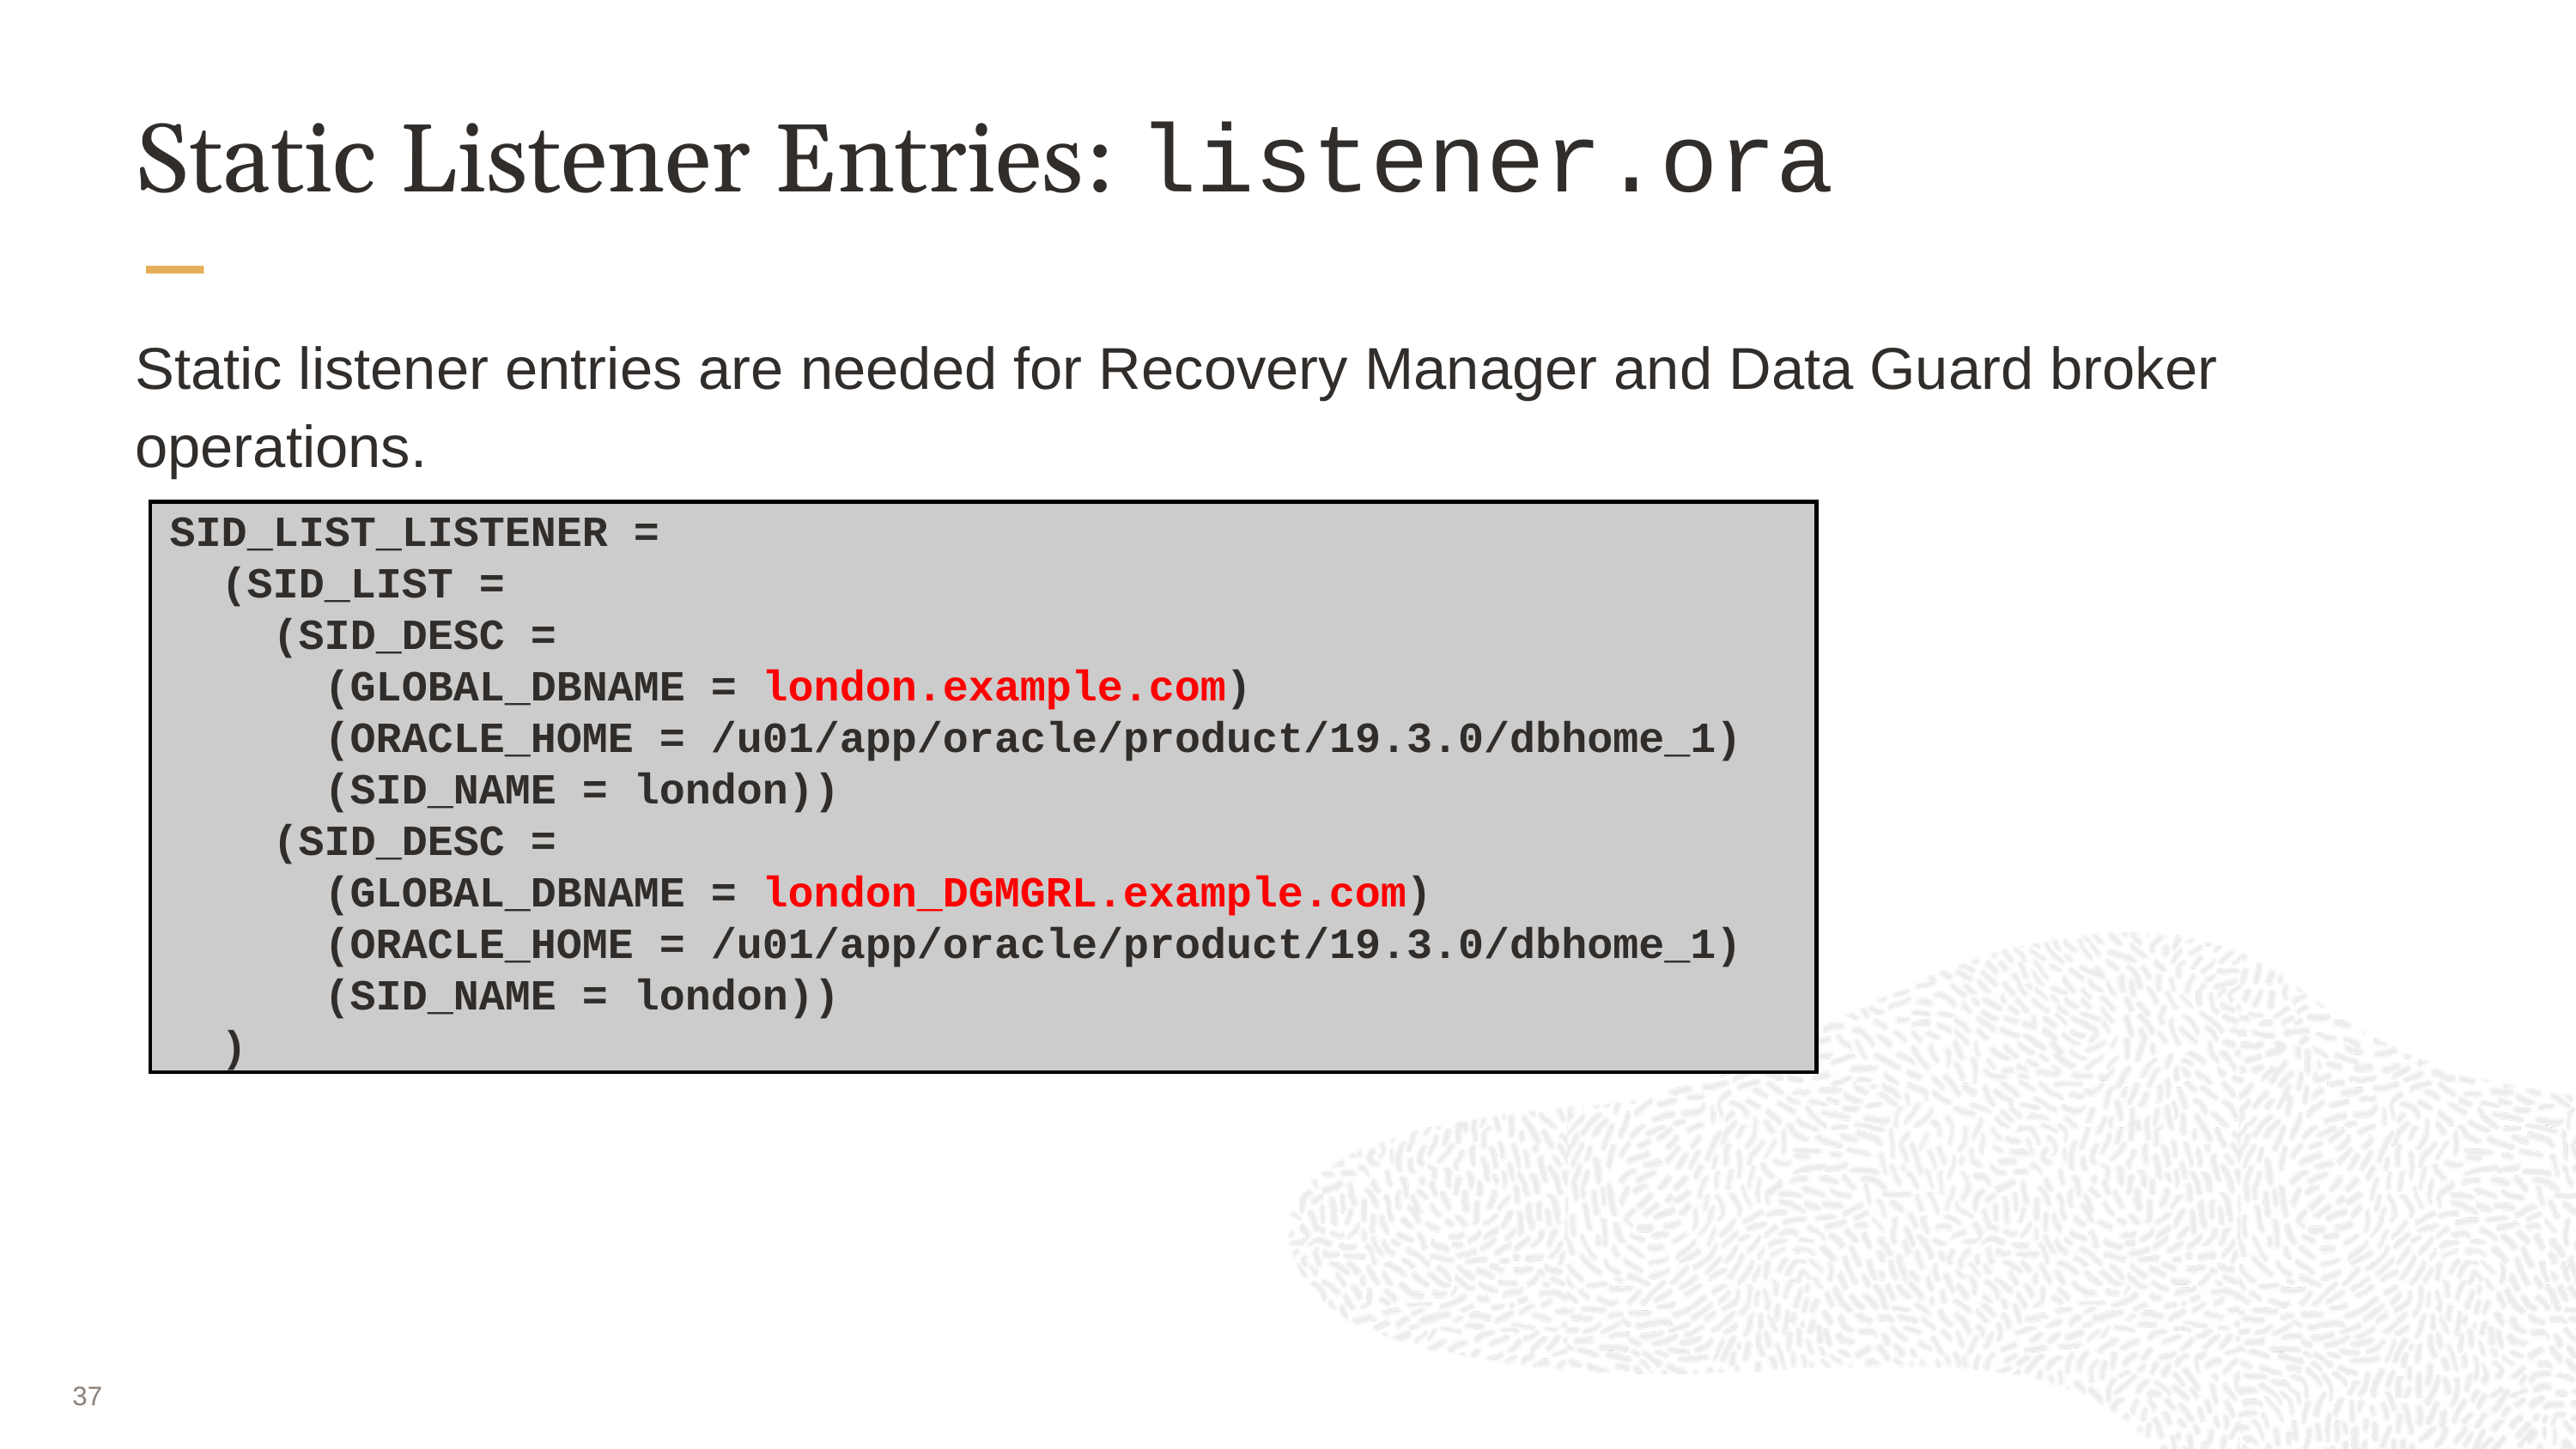

# Static Listener Entries: listener.ora
Static listener entries are needed for Recovery Manager and Data Guard broker operations.
SID_LIST_LISTENER =
  (SID_LIST =
    (SID_DESC =
      (GLOBAL_DBNAME = london.example.com)
      (ORACLE_HOME = /u01/app/oracle/product/19.3.0/dbhome_1)
      (SID_NAME = london))
    (SID_DESC =
      (GLOBAL_DBNAME = london_DGMGRL.example.com)
      (ORACLE_HOME = /u01/app/oracle/product/19.3.0/dbhome_1)
      (SID_NAME = london))
  )